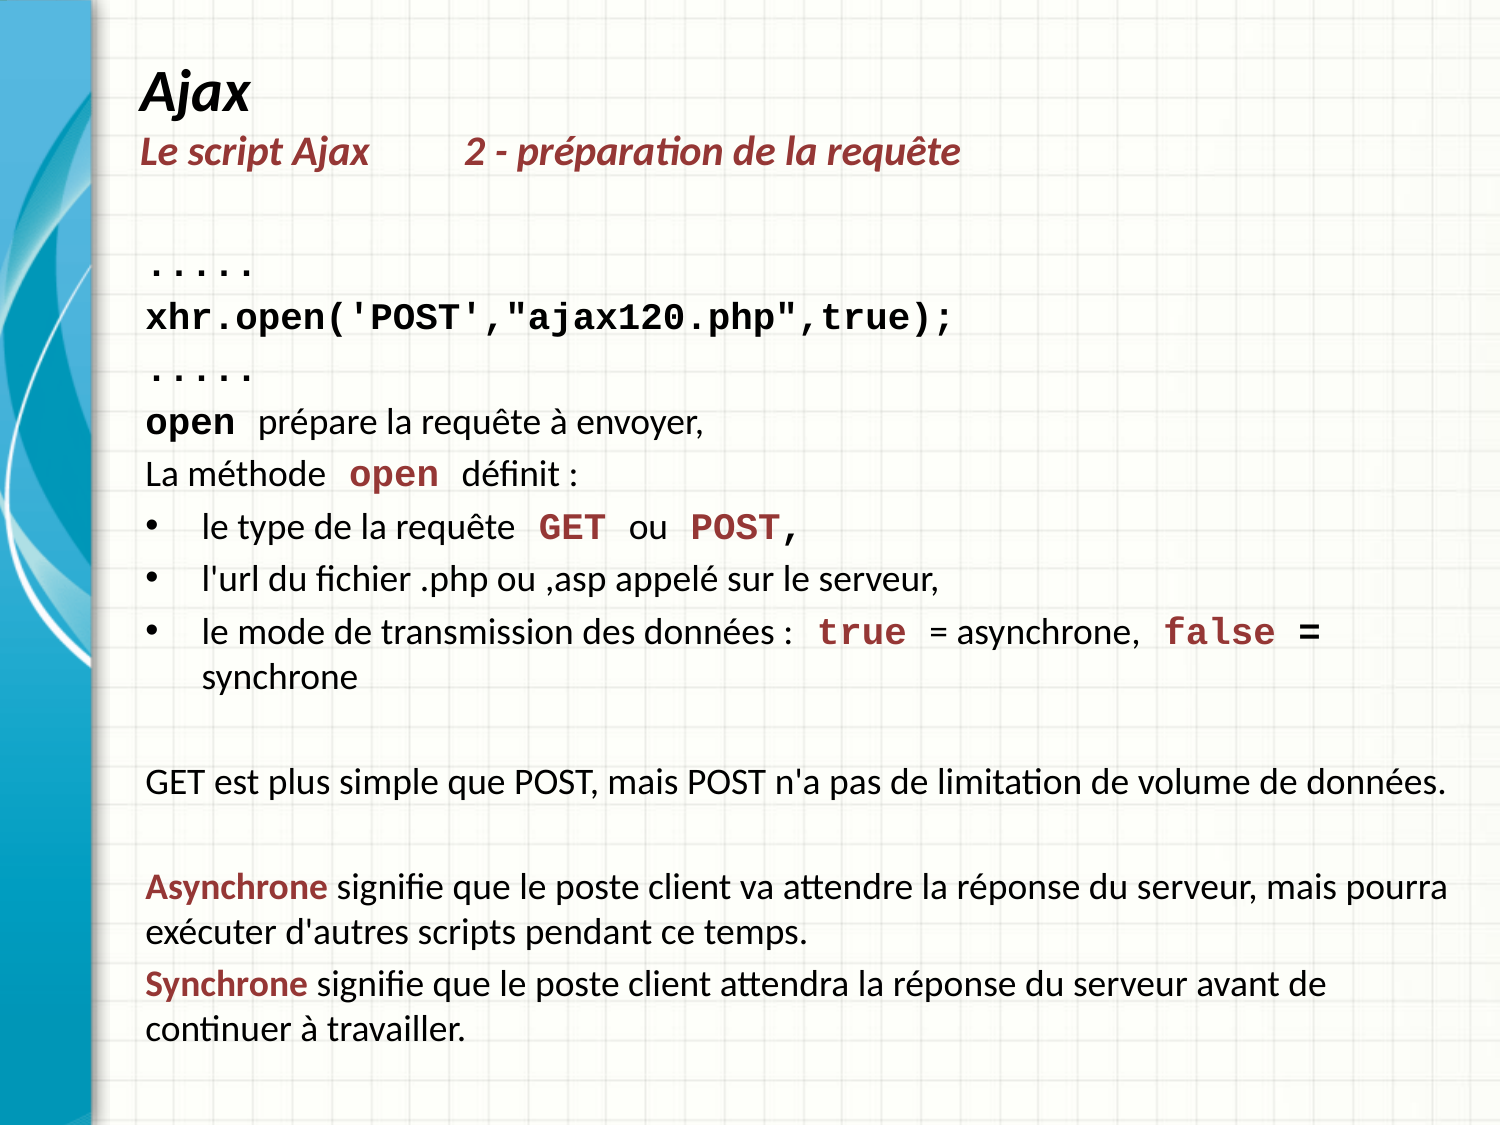

# Ajax Le script Ajax	2 - préparation de la requête
.....
xhr.open('POST',"ajax120.php",true);
.....
open prépare la requête à envoyer,
La méthode open définit :
le type de la requête GET ou POST,
l'url du fichier .php ou ,asp appelé sur le serveur,
le mode de transmission des données : true = asynchrone, false = synchrone

GET est plus simple que POST, mais POST n'a pas de limitation de volume de données.

Asynchrone signifie que le poste client va attendre la réponse du serveur, mais pourra exécuter d'autres scripts pendant ce temps.
Synchrone signifie que le poste client attendra la réponse du serveur avant de continuer à travailler.